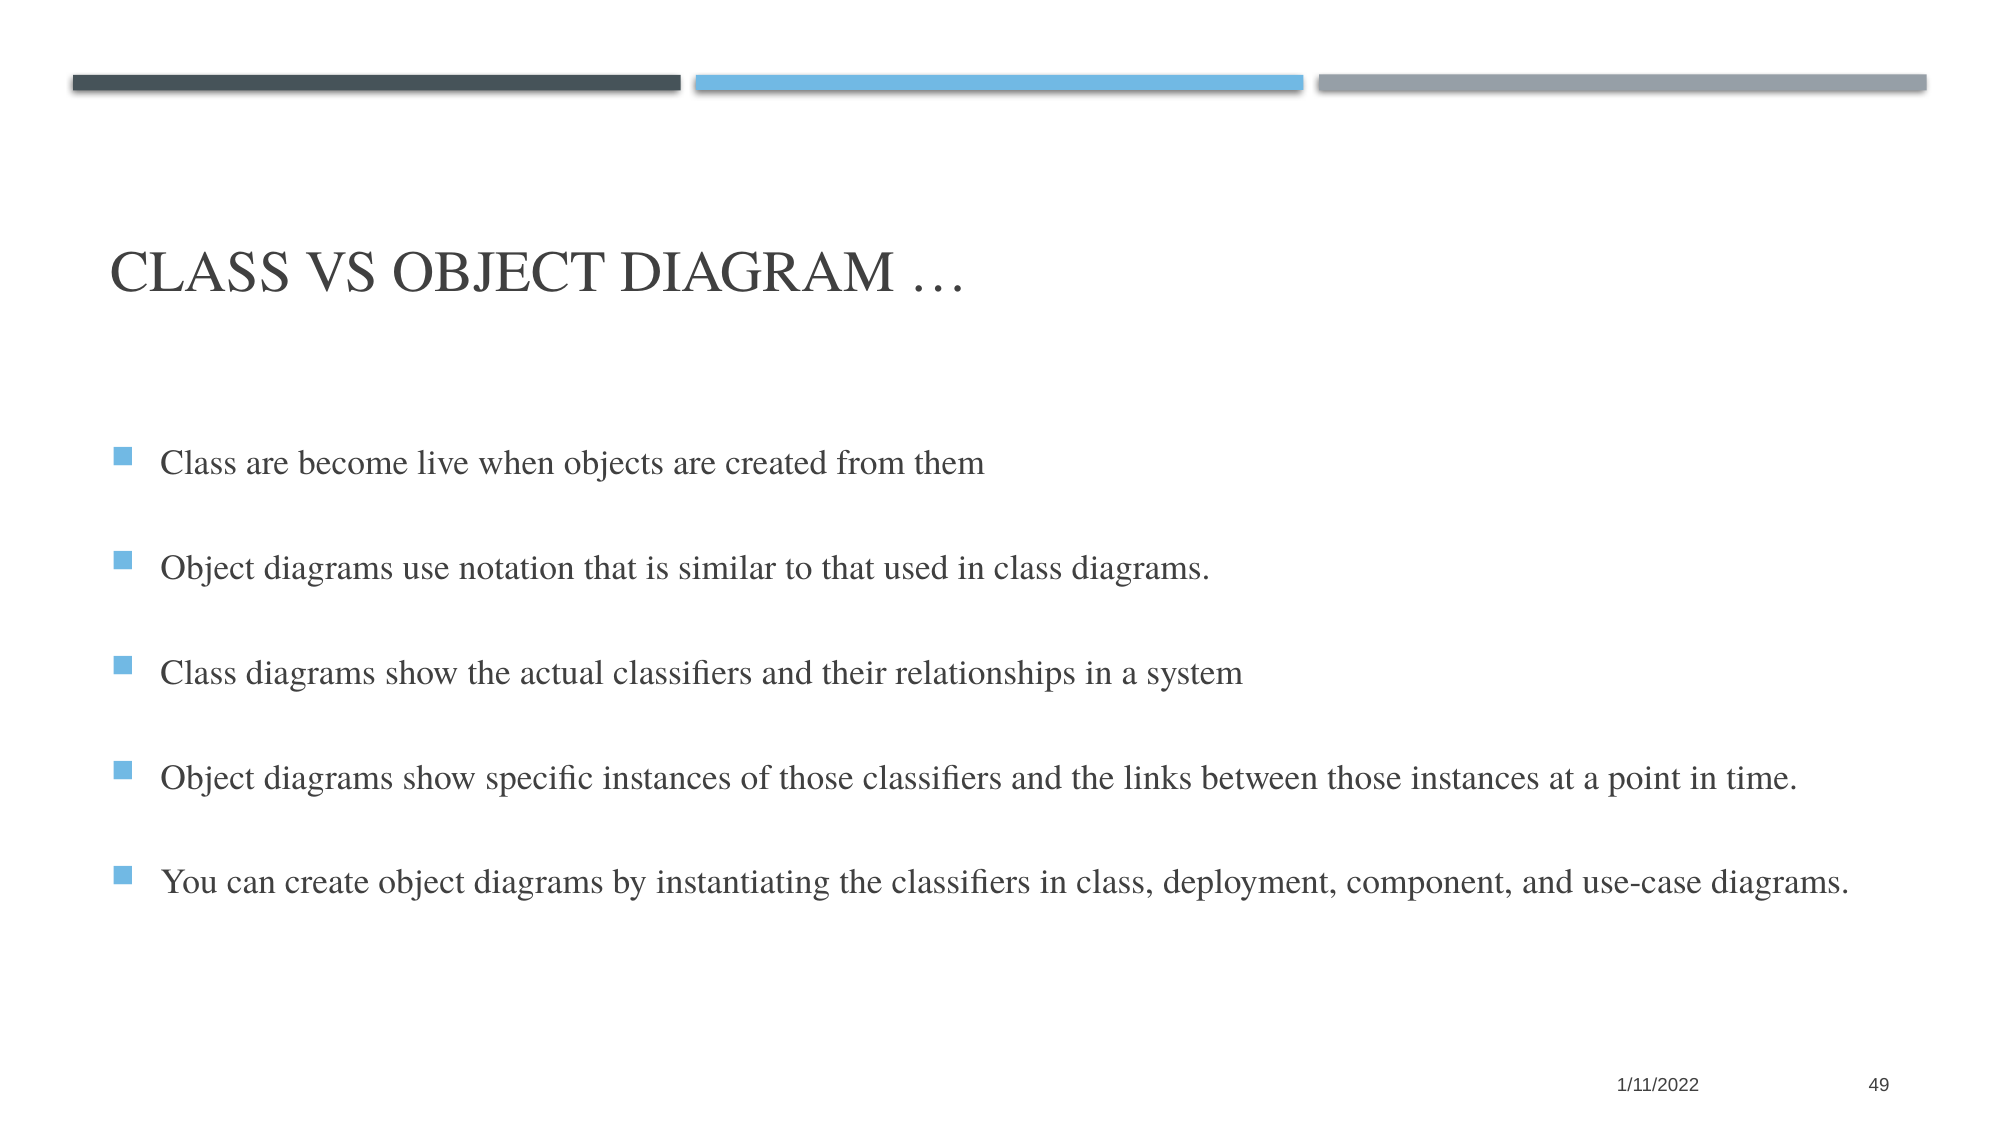

# Class Vs Object Diagram …
Class are become live when objects are created from them
Object diagrams use notation that is similar to that used in class diagrams.
Class diagrams show the actual classifiers and their relationships in a system
Object diagrams show specific instances of those classifiers and the links between those instances at a point in time.
You can create object diagrams by instantiating the classifiers in class, deployment, component, and use-case diagrams.

1/11/2022
49